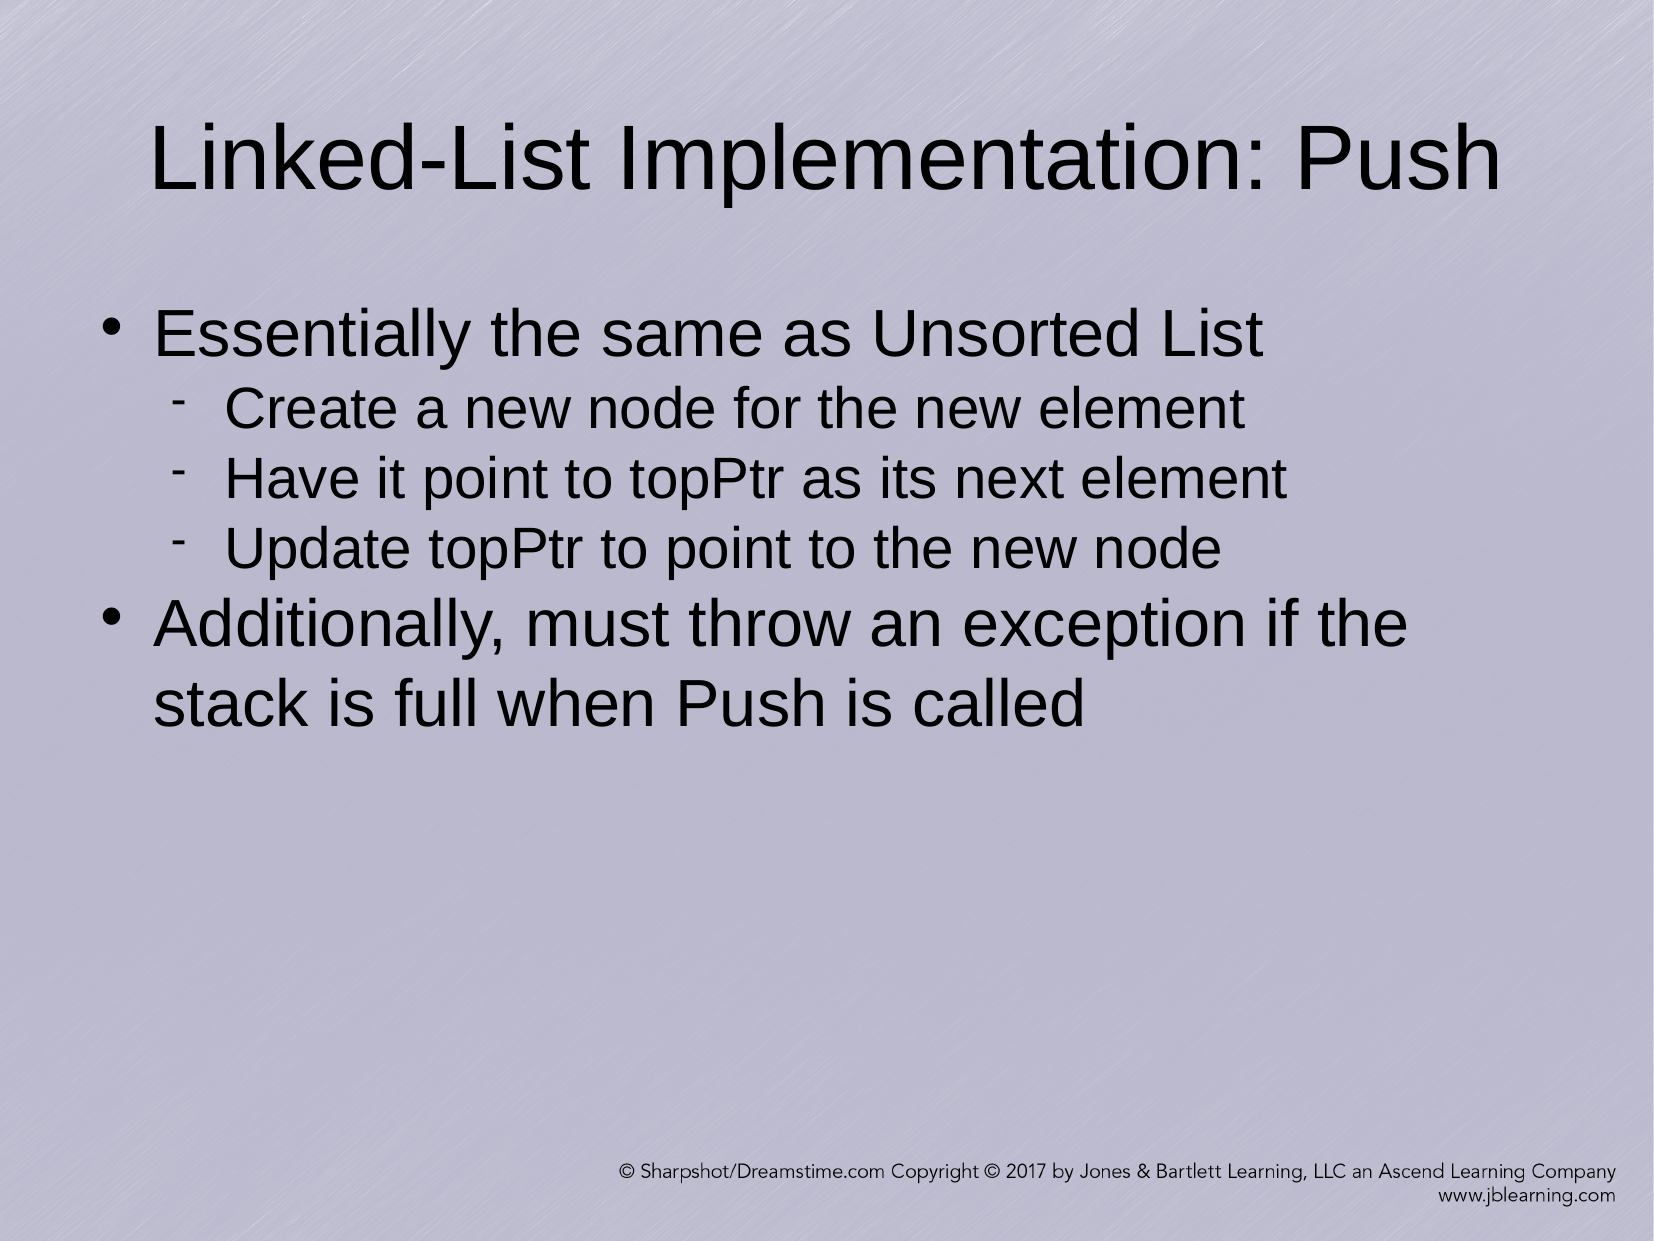

Linked-List Implementation: Push
Essentially the same as Unsorted List
Create a new node for the new element
Have it point to topPtr as its next element
Update topPtr to point to the new node
Additionally, must throw an exception if the stack is full when Push is called